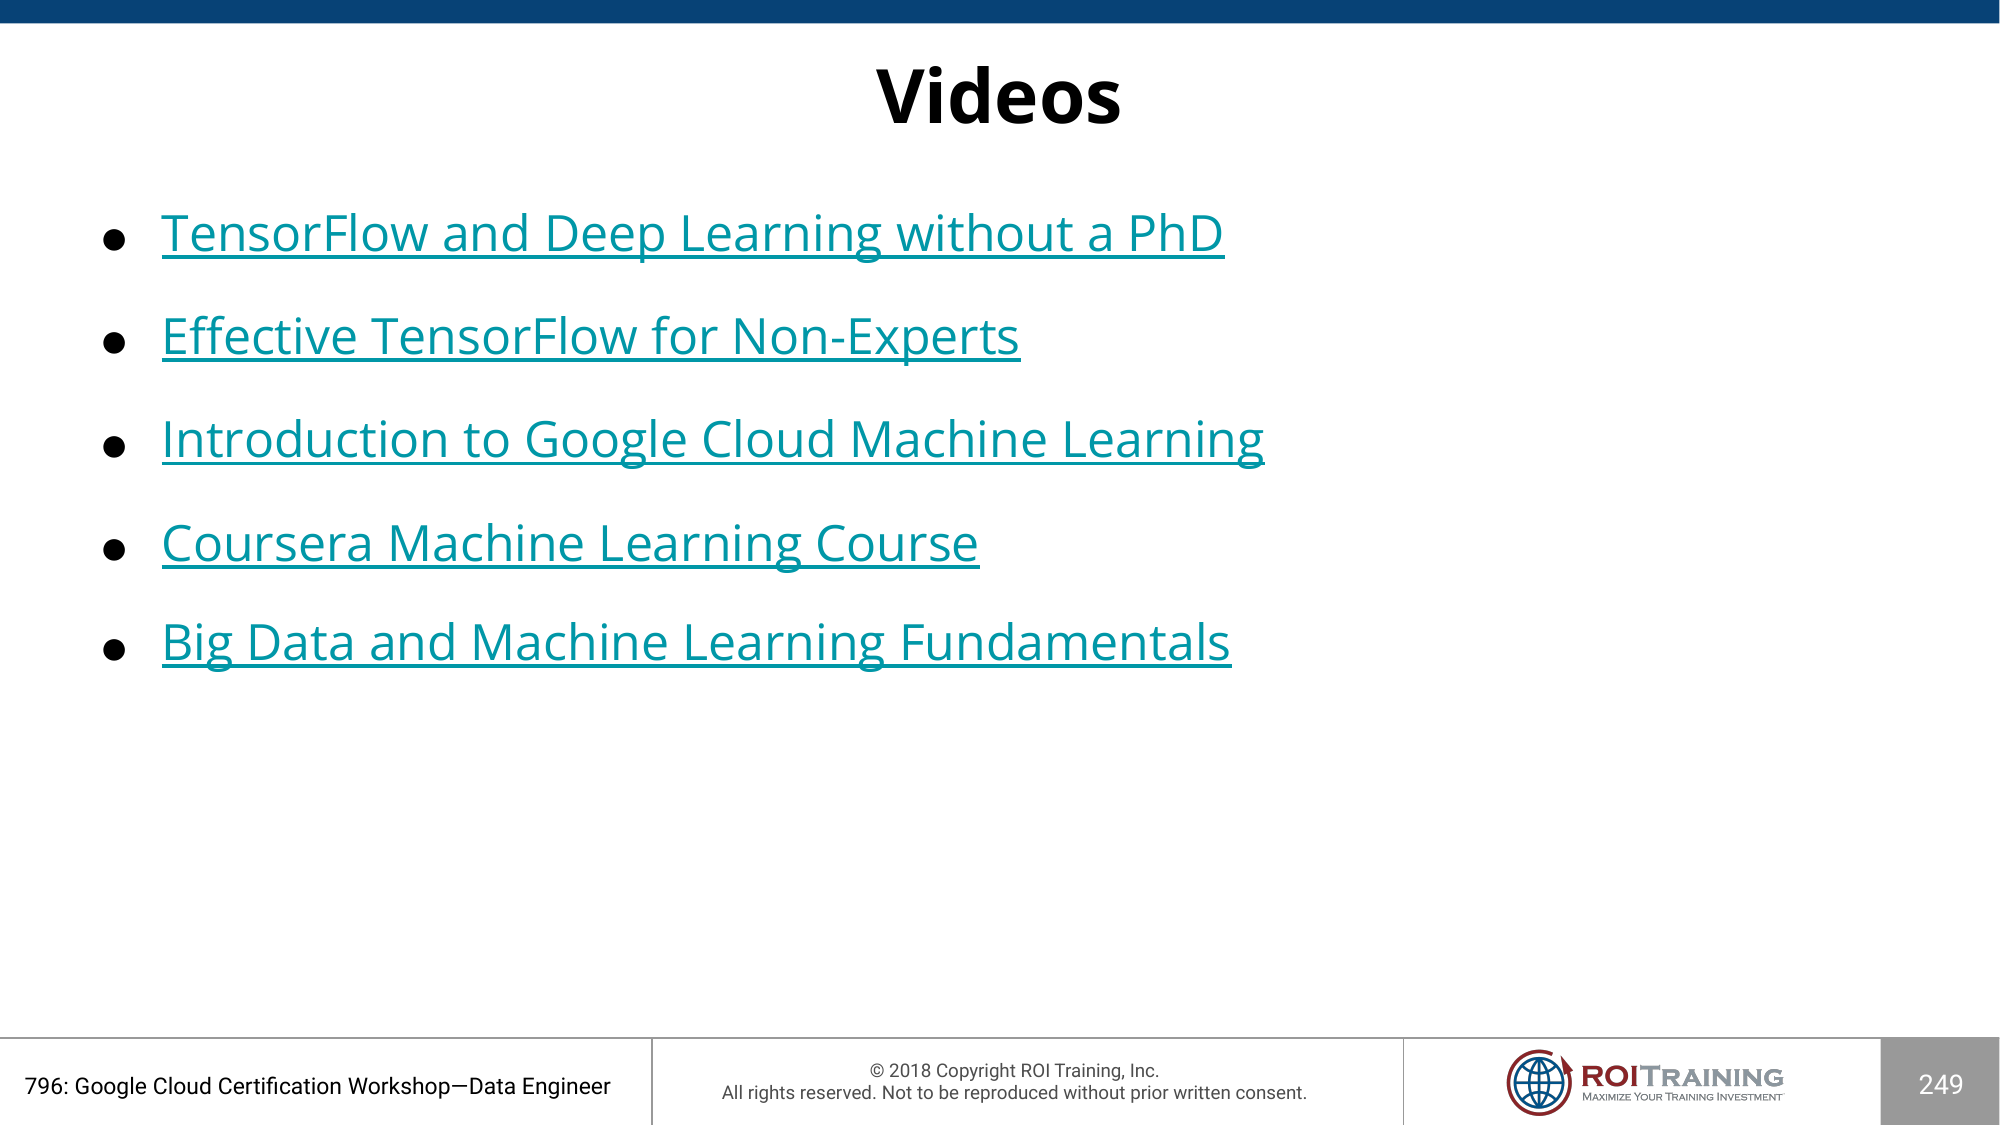

# Videos
TensorFlow and Deep Learning without a PhD
Effective TensorFlow for Non-Experts
Introduction to Google Cloud Machine Learning
Coursera Machine Learning Course
Big Data and Machine Learning Fundamentals